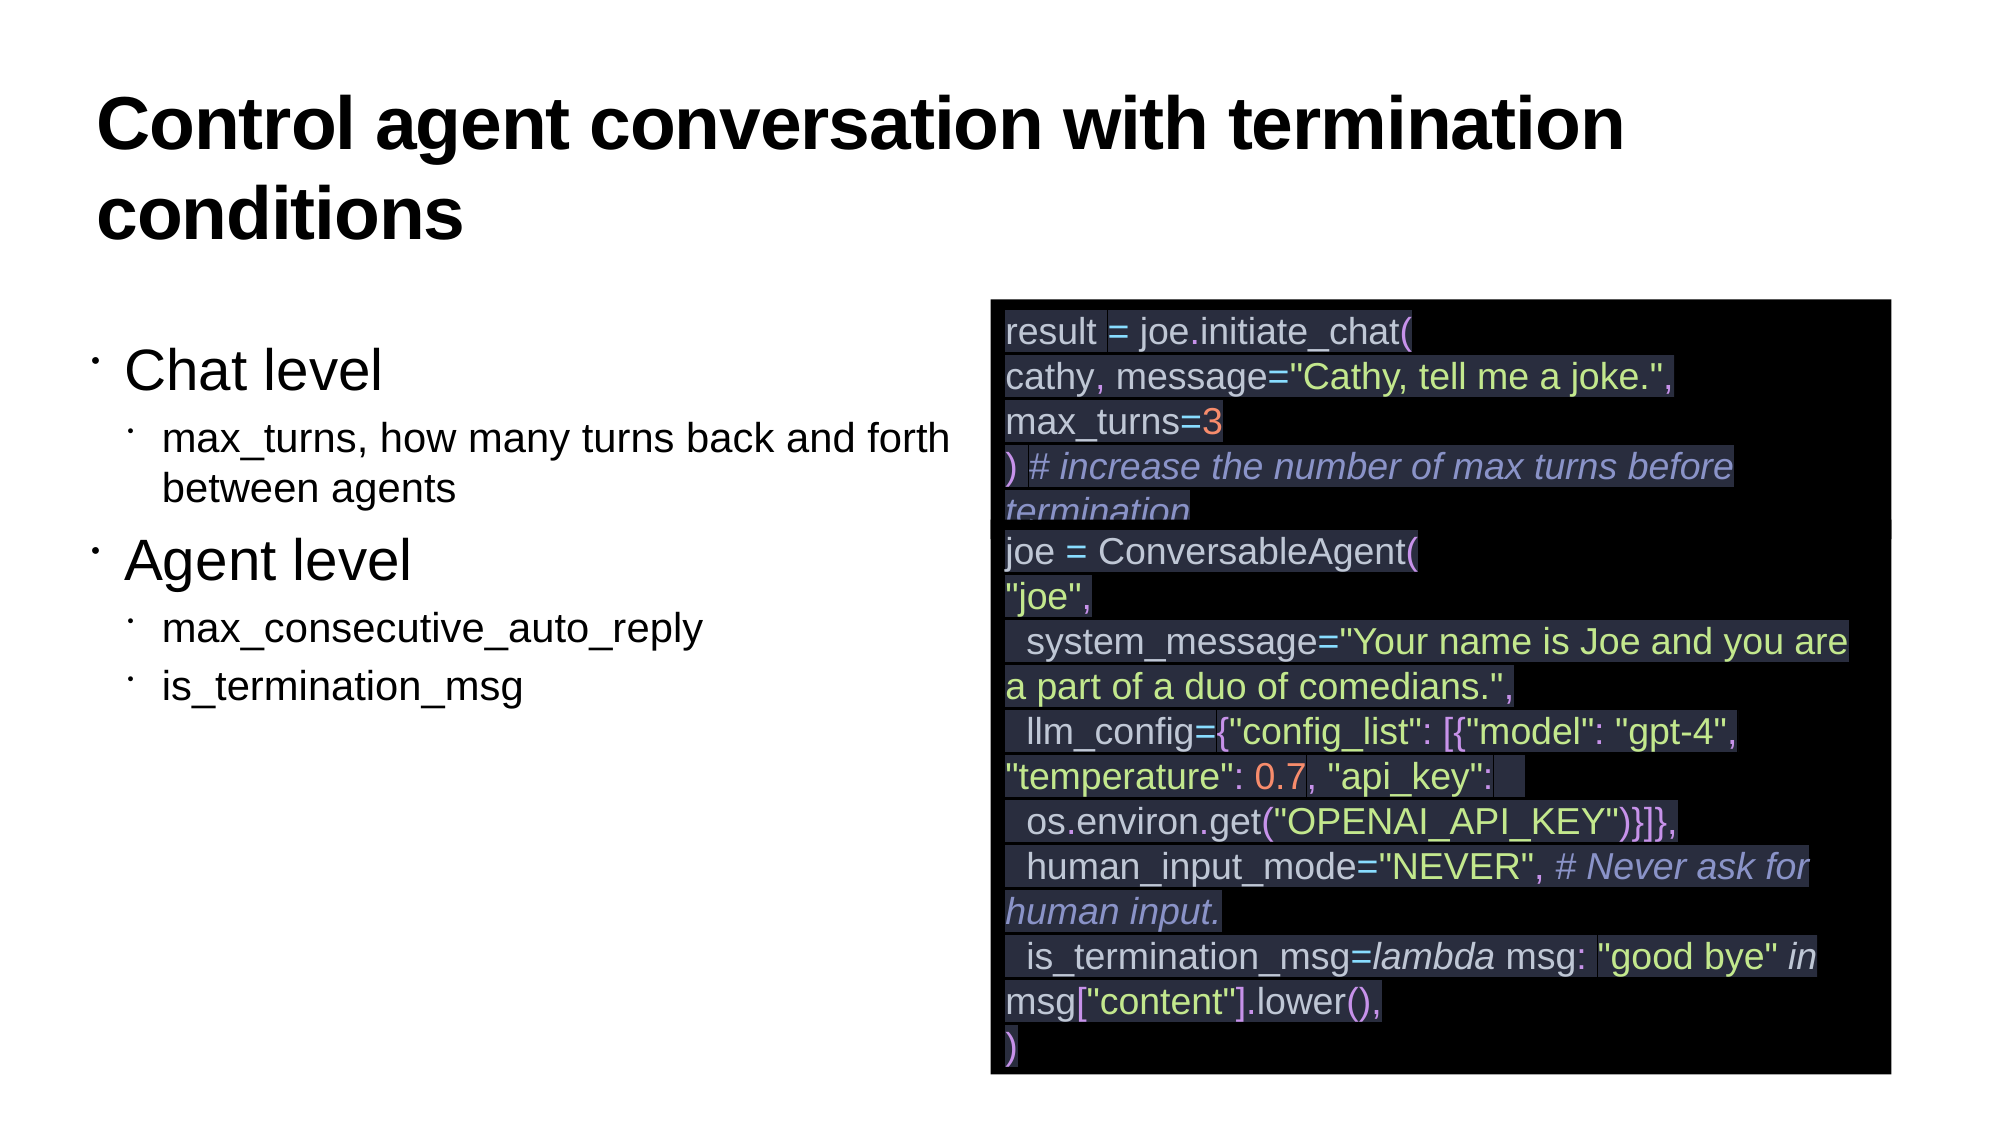

# Control agent conversation with termination conditions
result = joe.initiate_chat(
cathy, message="Cathy, tell me a joke.", max_turns=3
) # increase the number of max turns before termination
Chat level
max_turns, how many turns back and forth between agents
Agent level
max_consecutive_auto_reply
is_termination_msg

joe = ConversableAgent(
"joe",
  system_message="Your name is Joe and you are a part of a duo of comedians.",
  llm_config={"config_list": [{"model": "gpt-4", "temperature": 0.7, "api_key":
  os.environ.get("OPENAI_API_KEY")}]},
  human_input_mode="NEVER", # Never ask for human input.
  is_termination_msg=lambda msg: "good bye" in msg["content"].lower(),
)